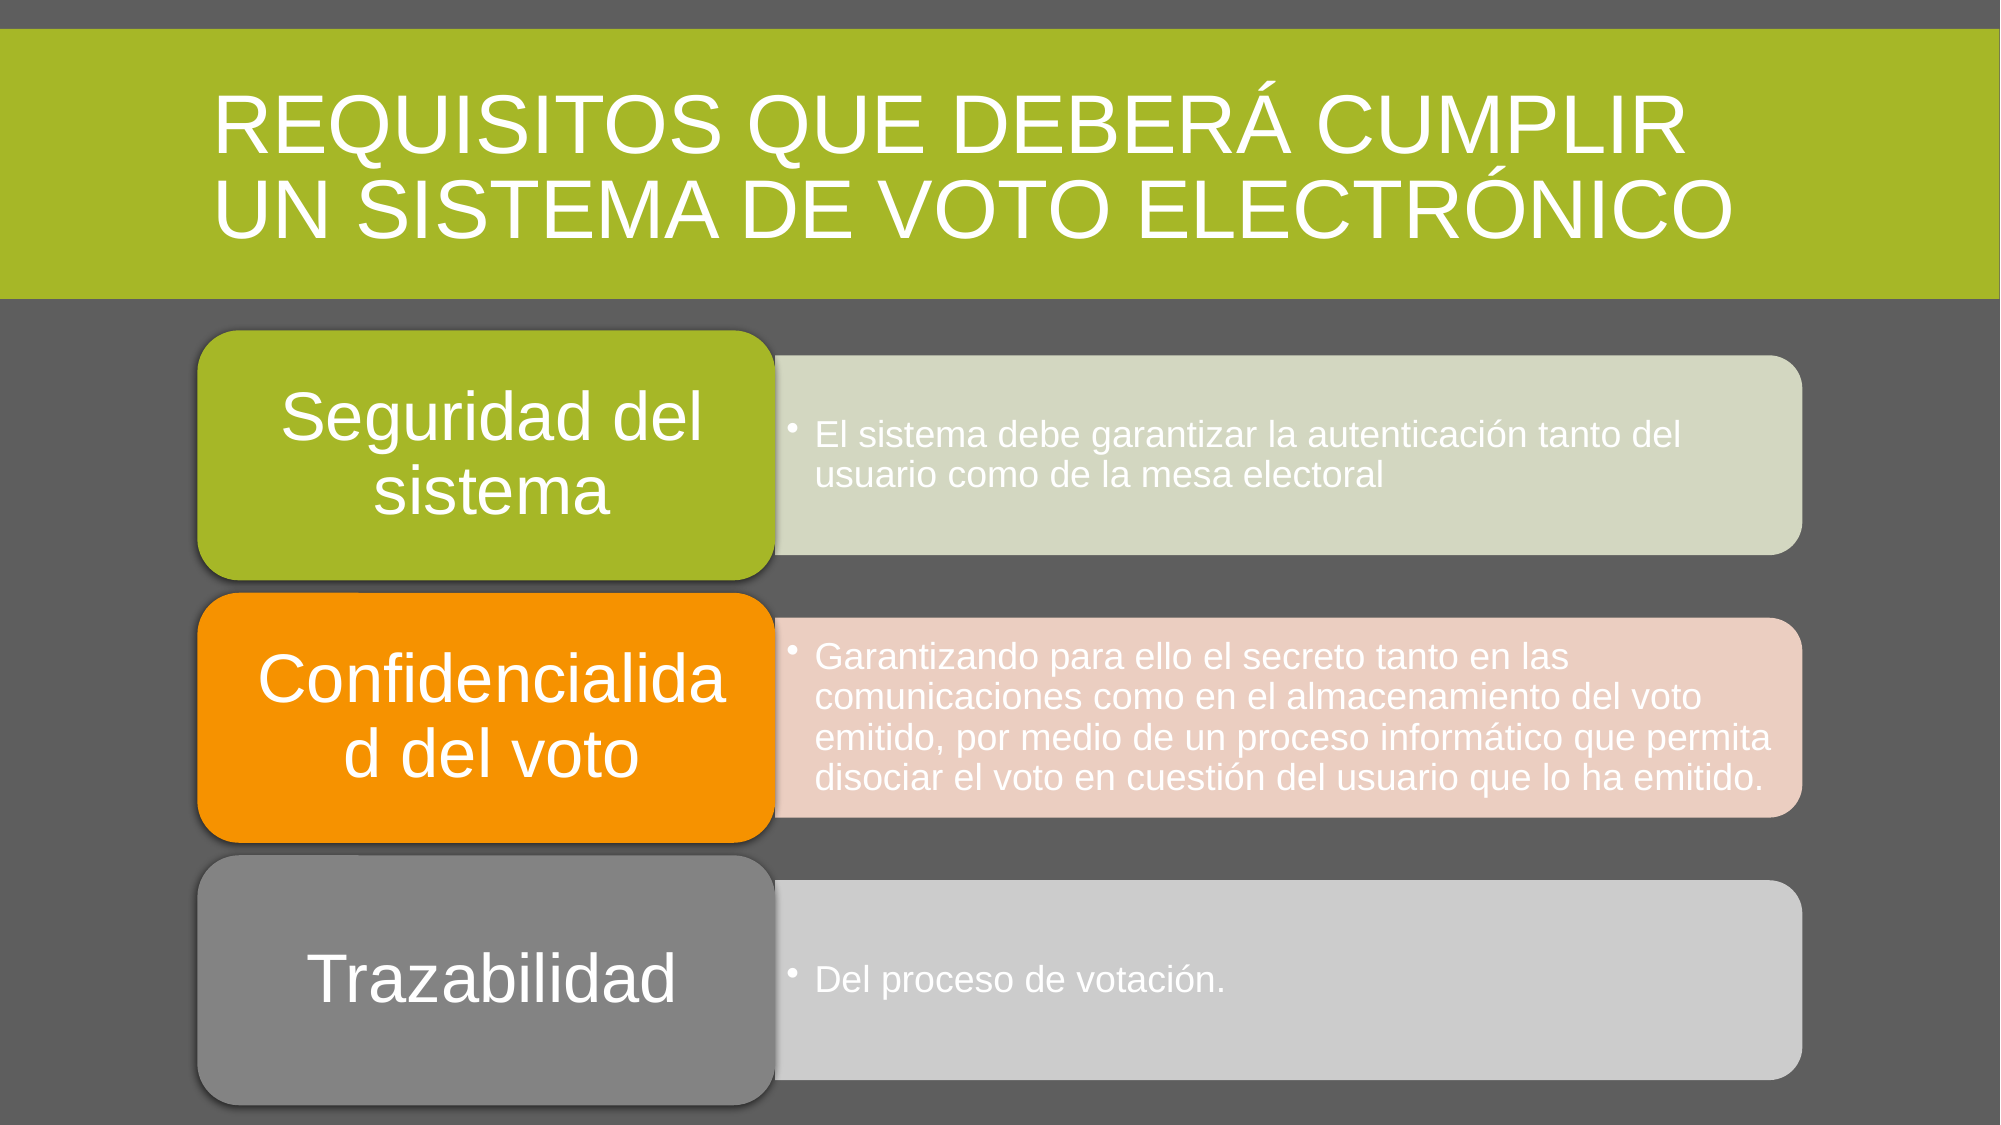

# Requisitos que deberá cumplir un sistema de voto electrónico
El sistema debe garantizar la autenticación tanto del usuario como de la mesa electoral
Seguridad del sistema
Garantizando para ello el secreto tanto en las comunicaciones como en el almacenamiento del voto emitido, por medio de un proceso informático que permita disociar el voto en cuestión del usuario que lo ha emitido.
Confidencialidad del voto
Del proceso de votación.
Trazabilidad